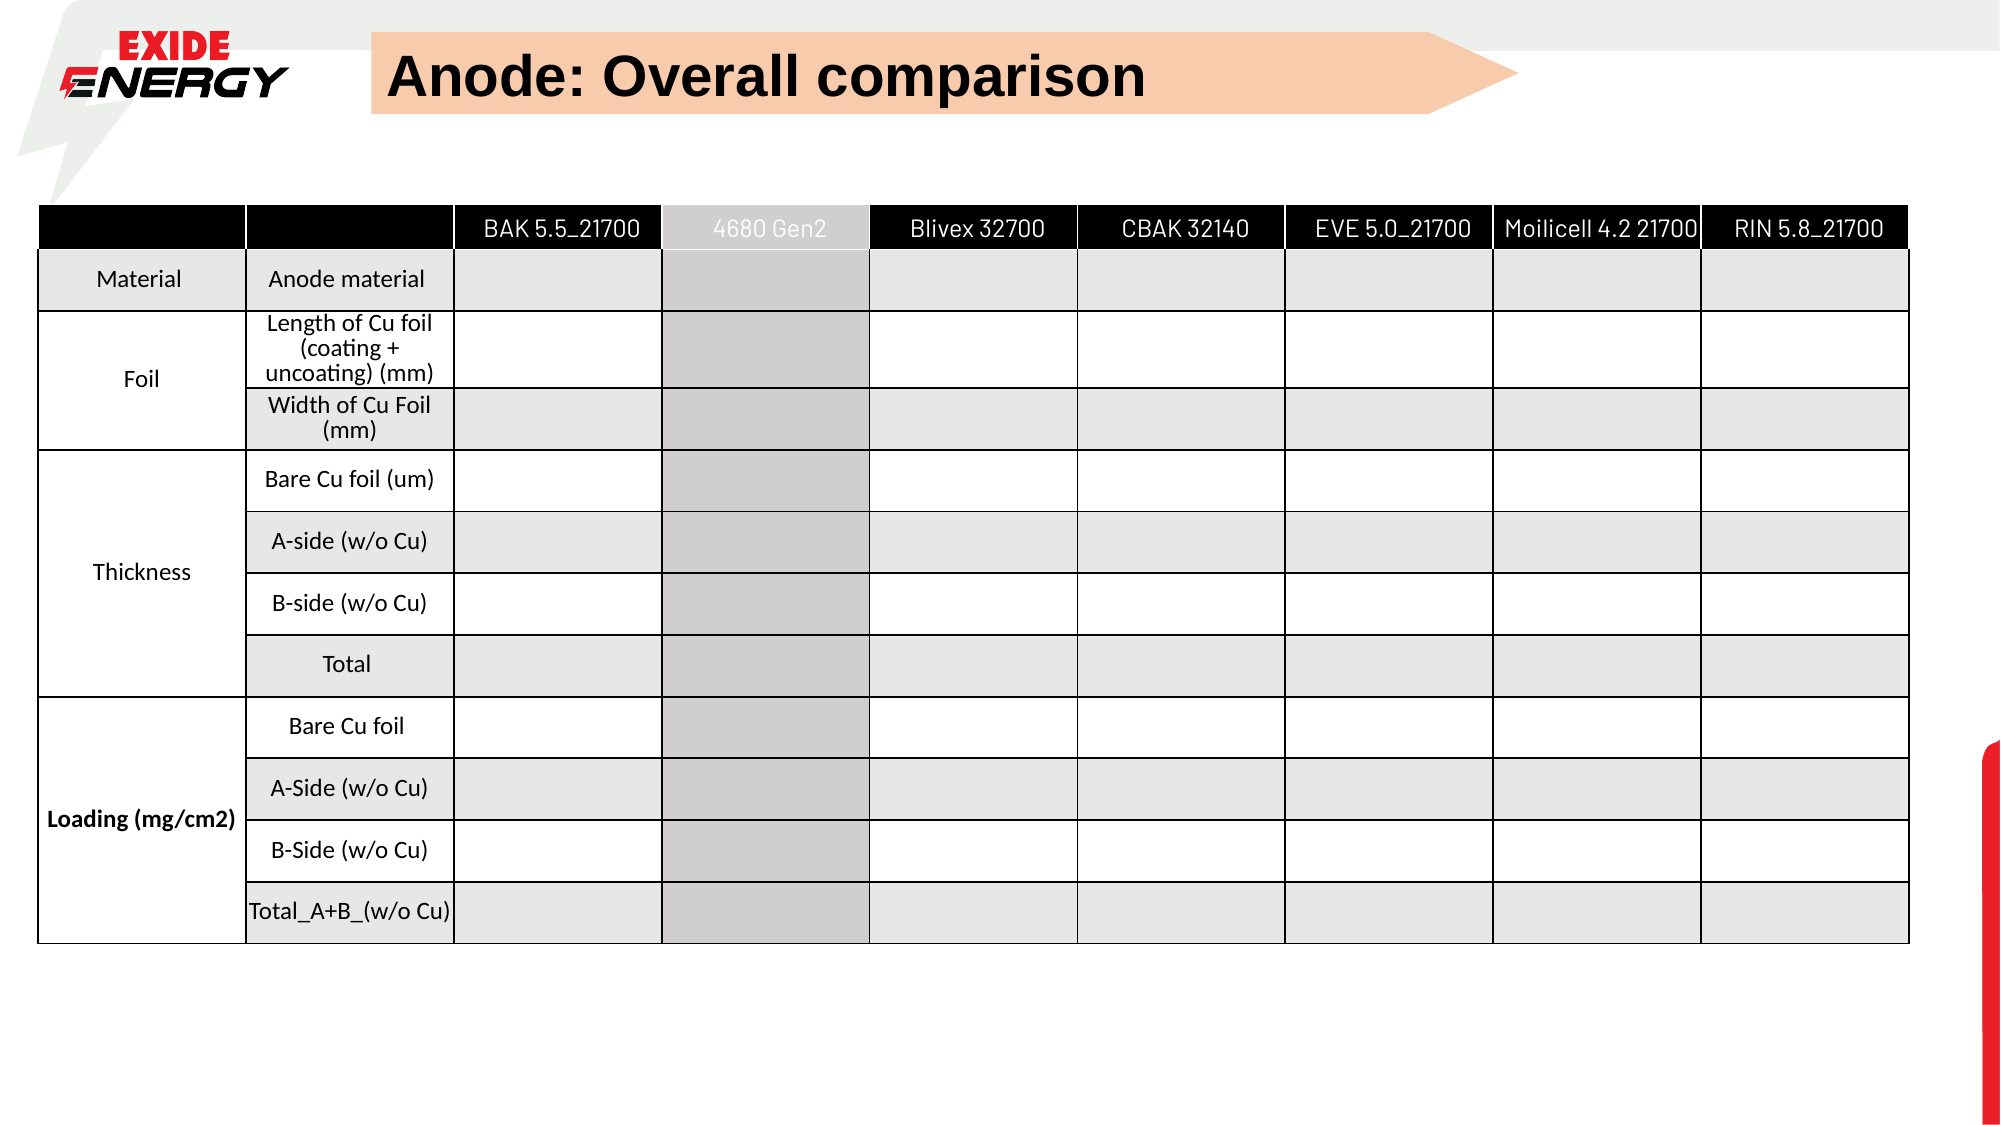

Anode: Overall comparison
|  |  | BAK 5.5\_21700 | 4680 Gen2 | Blivex 32700 | CBAK 32140 | EVE 5.0\_21700 | Moilicell 4.2 21700 | RIN 5.8\_21700 |
| --- | --- | --- | --- | --- | --- | --- | --- | --- |
| Material | Anode material |  |  |  |  |  |  |  |
| Foil | Length of Cu foil (coating + uncoating) (mm) |  |  |  |  |  |  |  |
|  | Width of Cu Foil (mm) |  |  |  |  |  |  |  |
| Thickness | Bare Cu foil (um) |  |  |  |  |  |  |  |
|  | A-side (w/o Cu) |  |  |  |  |  |  |  |
|  | B-side (w/o Cu) |  |  |  |  |  |  |  |
|  | Total |  |  |  |  |  |  |  |
| Loading (mg/cm2) | Bare Cu foil |  |  |  |  |  |  |  |
|  | A-Side (w/o Cu) |  |  |  |  |  |  |  |
|  | B-Side (w/o Cu) |  |  |  |  |  |  |  |
|  | Total\_A+B\_(w/o Cu) |  |  |  |  |  |  |  |